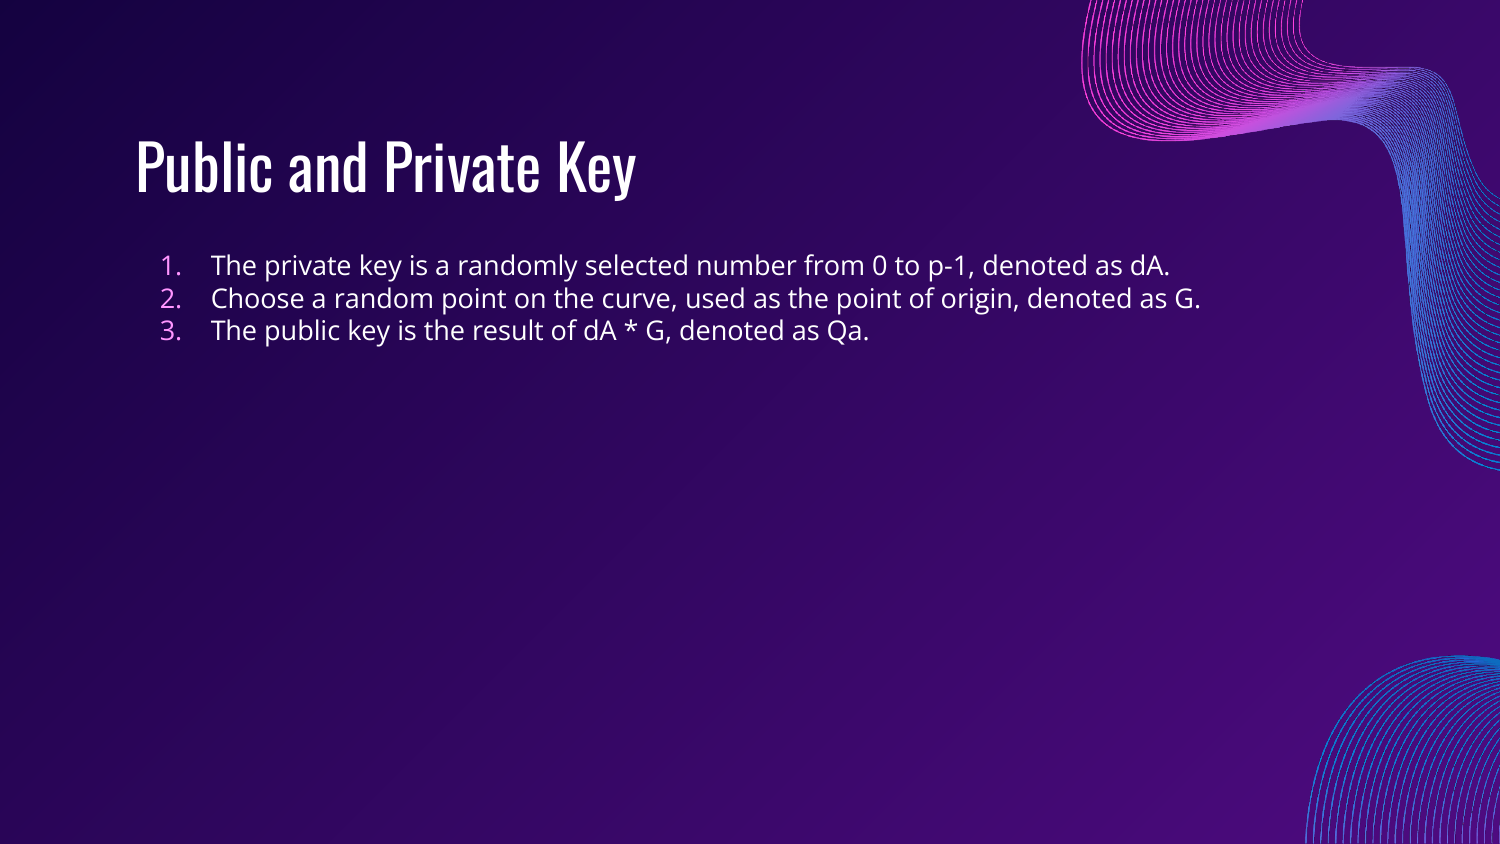

# Public and Private Key
The private key is a randomly selected number from 0 to p-1, denoted as dA.
Choose a random point on the curve, used as the point of origin, denoted as G.
The public key is the result of dA * G, denoted as Qa.